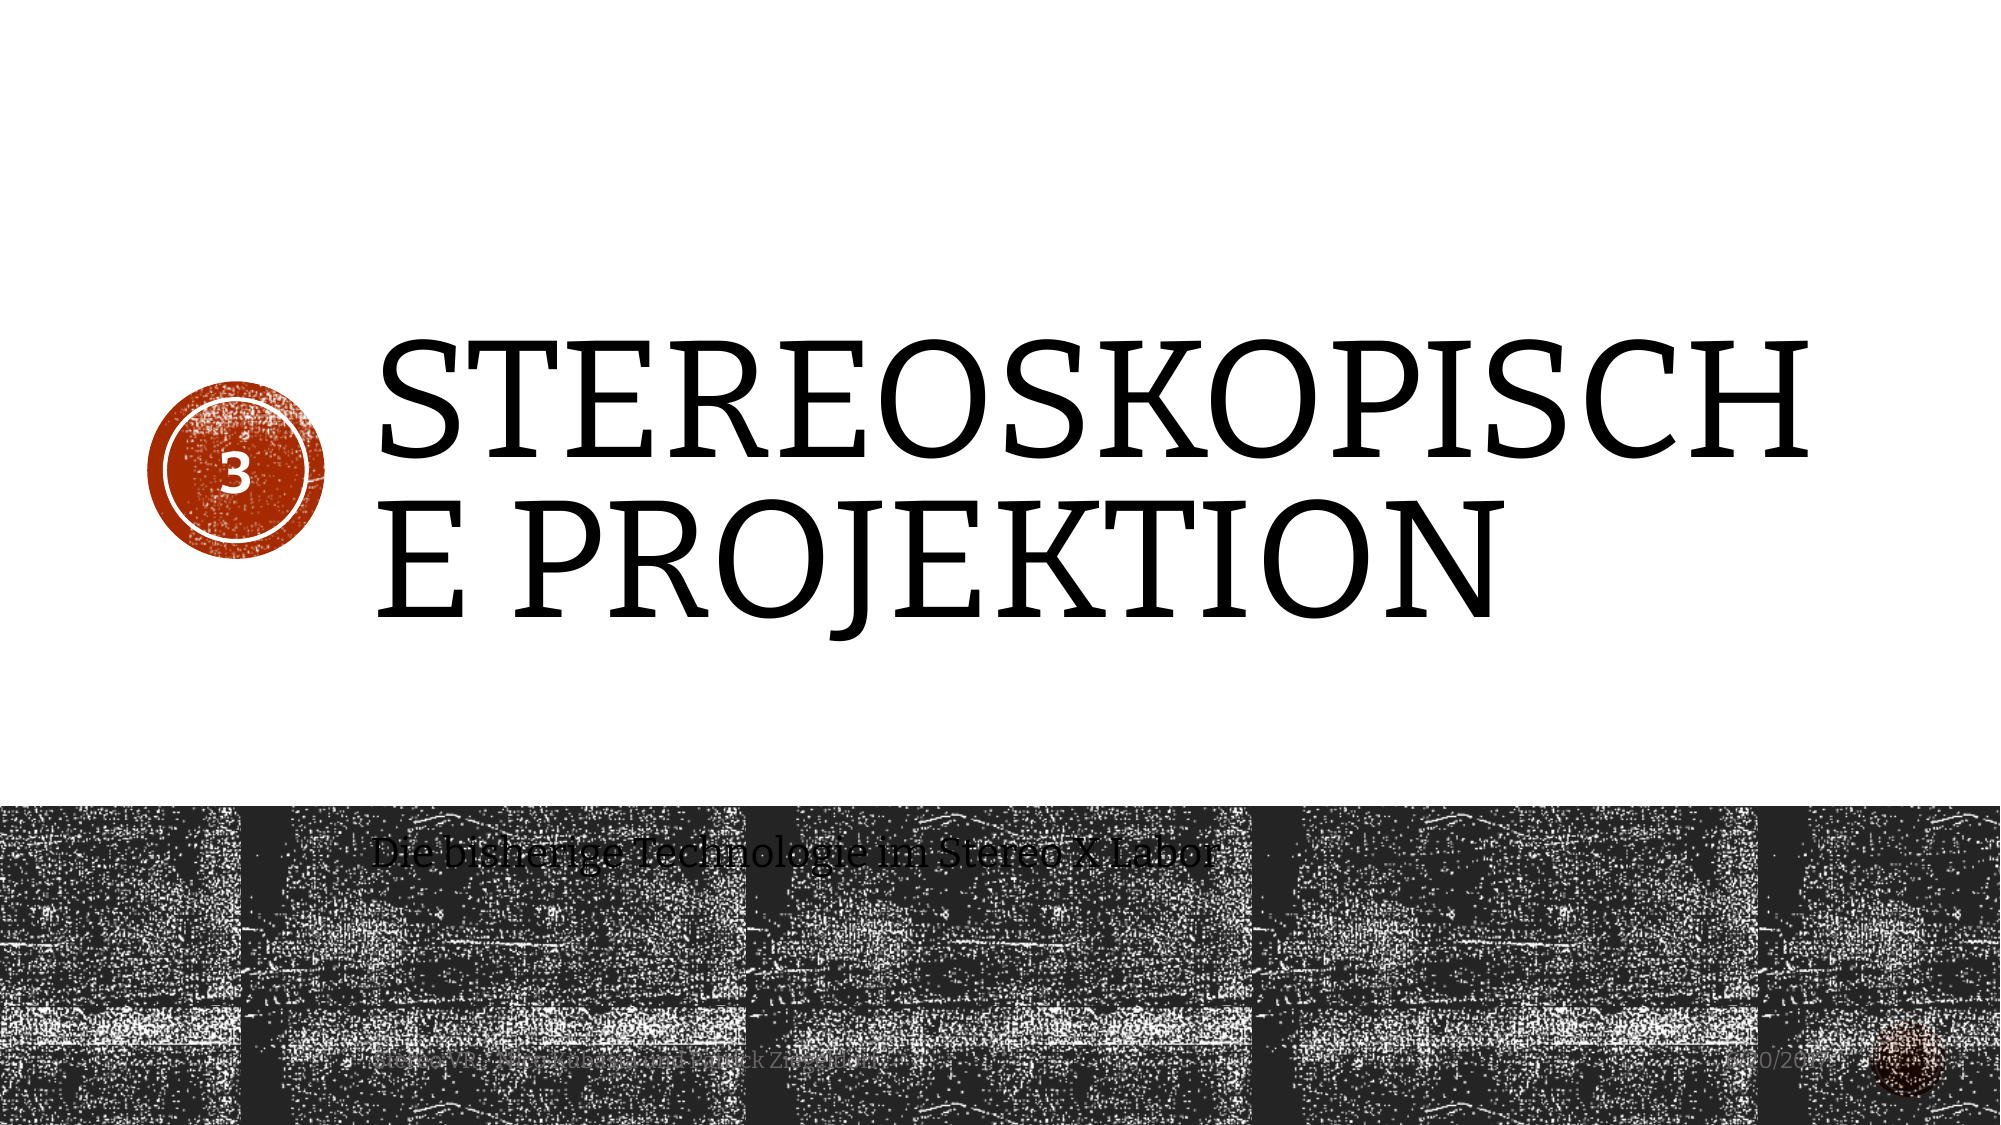

# Stereoskopische projektion
3
Die bisherige Technologie im Stereo X Labor
Stereo VR - Nico Kubasta und Patrick Ziegeldorf
6/20/2017